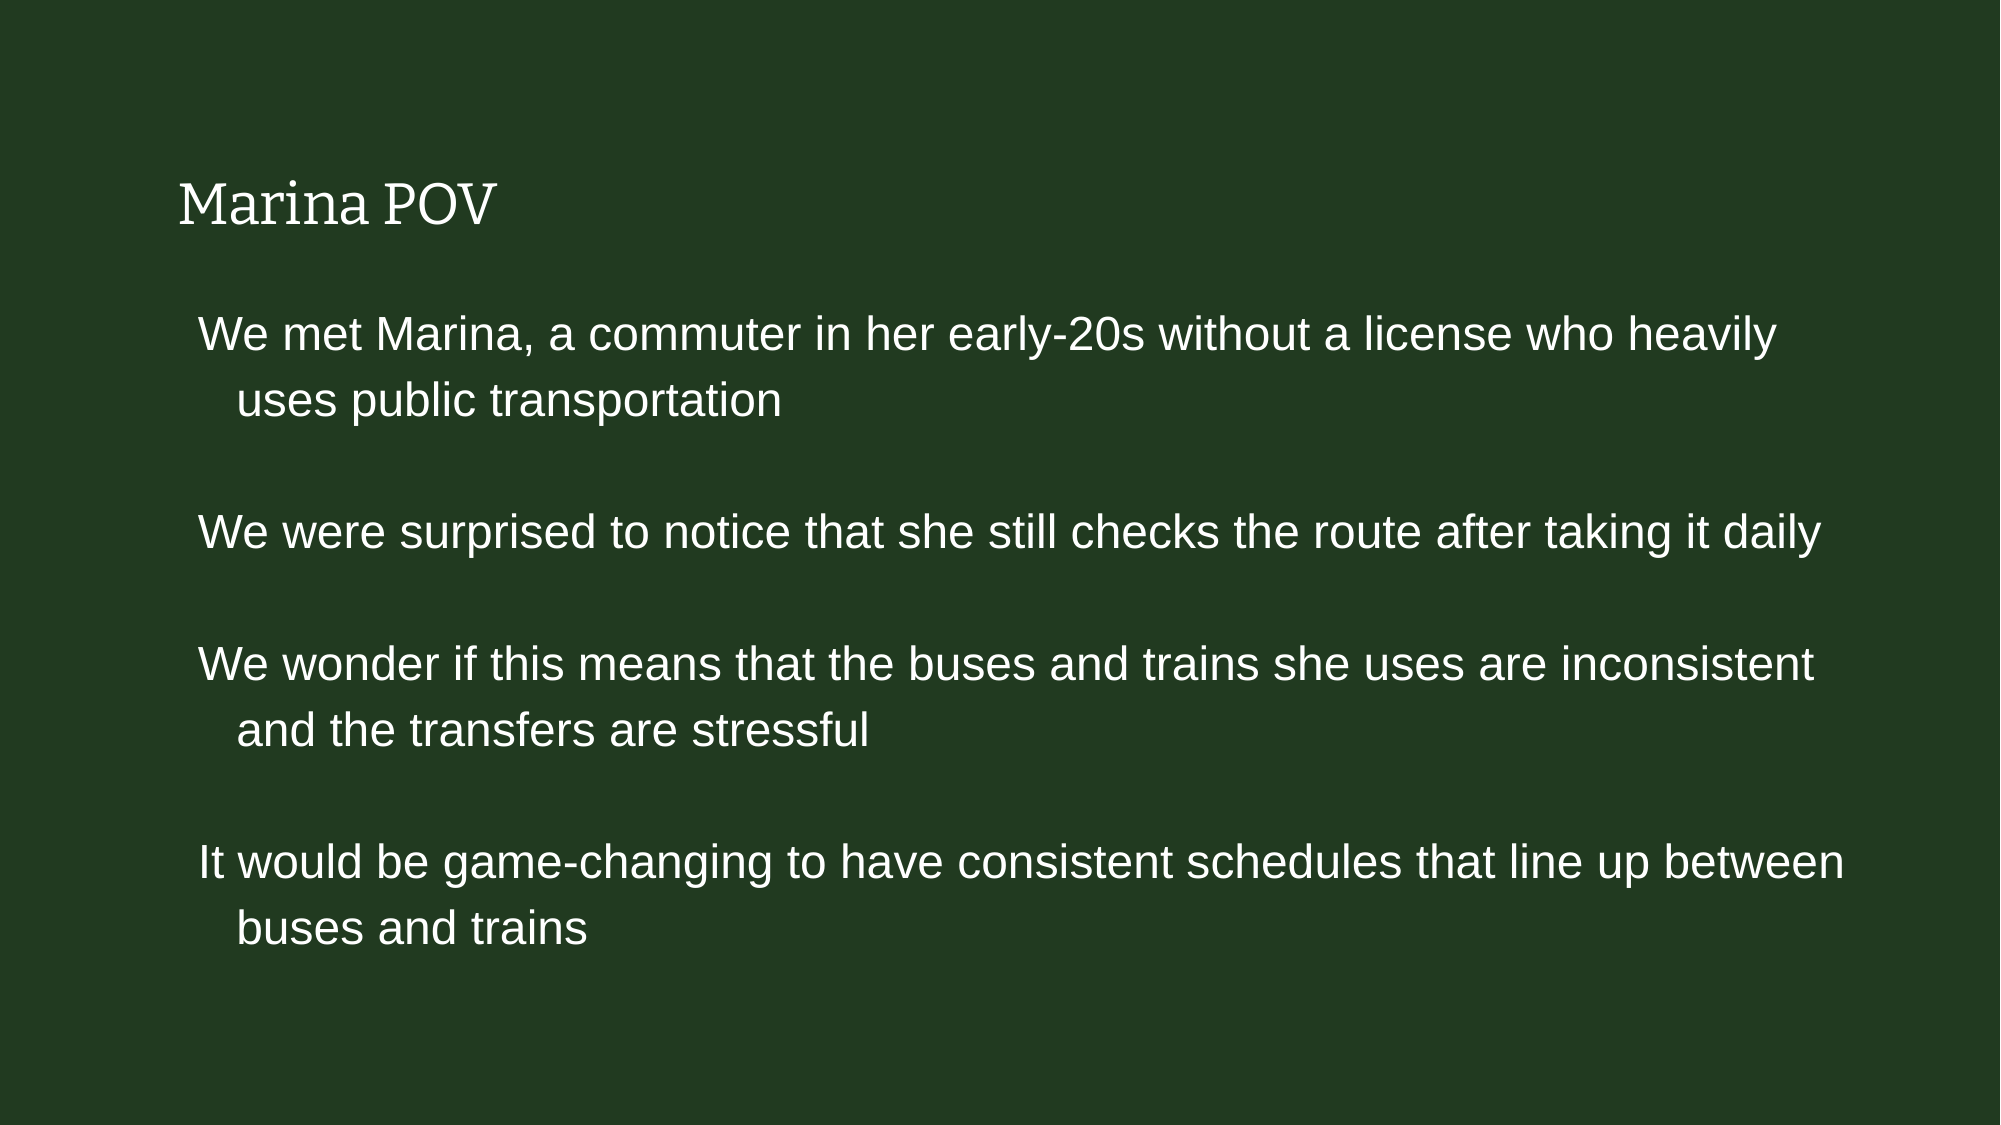

# Marina POV
We met Marina, a commuter in her early-20s without a license who heavily uses public transportation

We were surprised to notice that she still checks the route after taking it daily

We wonder if this means that the buses and trains she uses are inconsistent and the transfers are stressful

It would be game-changing to have consistent schedules that line up between buses and trains